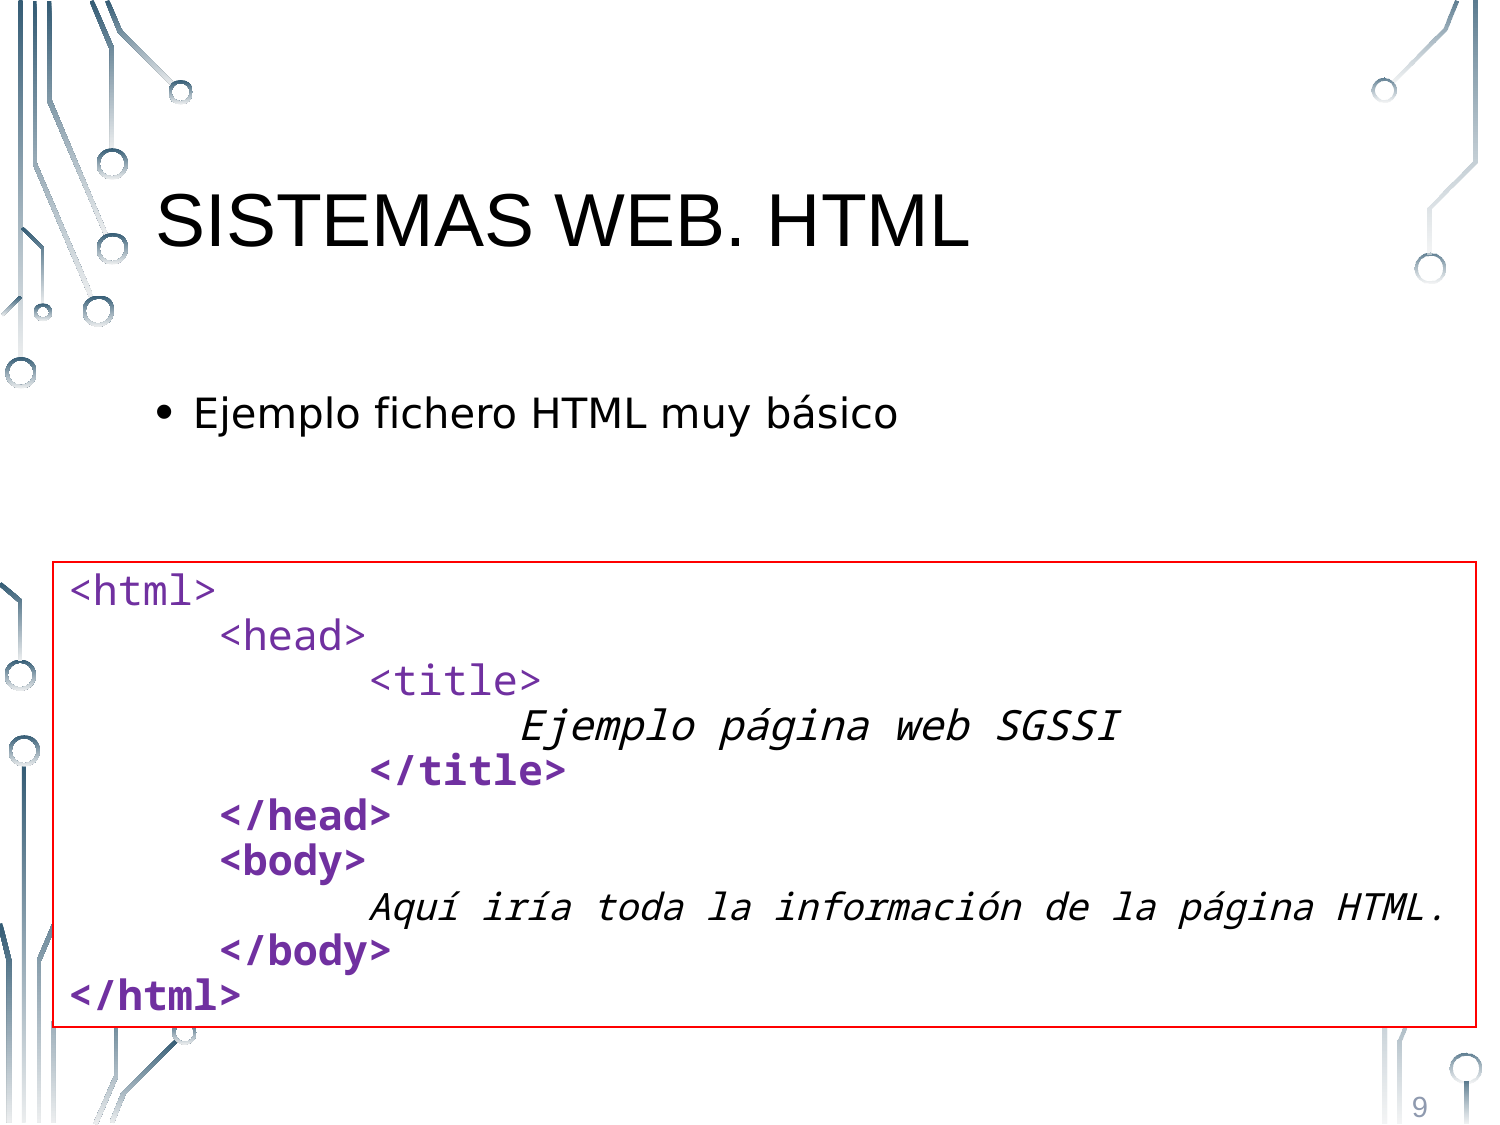

# Sistemas Web. HTML
Ejemplo fichero HTML muy básico
<html>
	<head>
		<title>
			Ejemplo página web SGSSI
		</title>
	</head>
	<body>
		Aquí iría toda la información de la página HTML.
	</body>
</html>